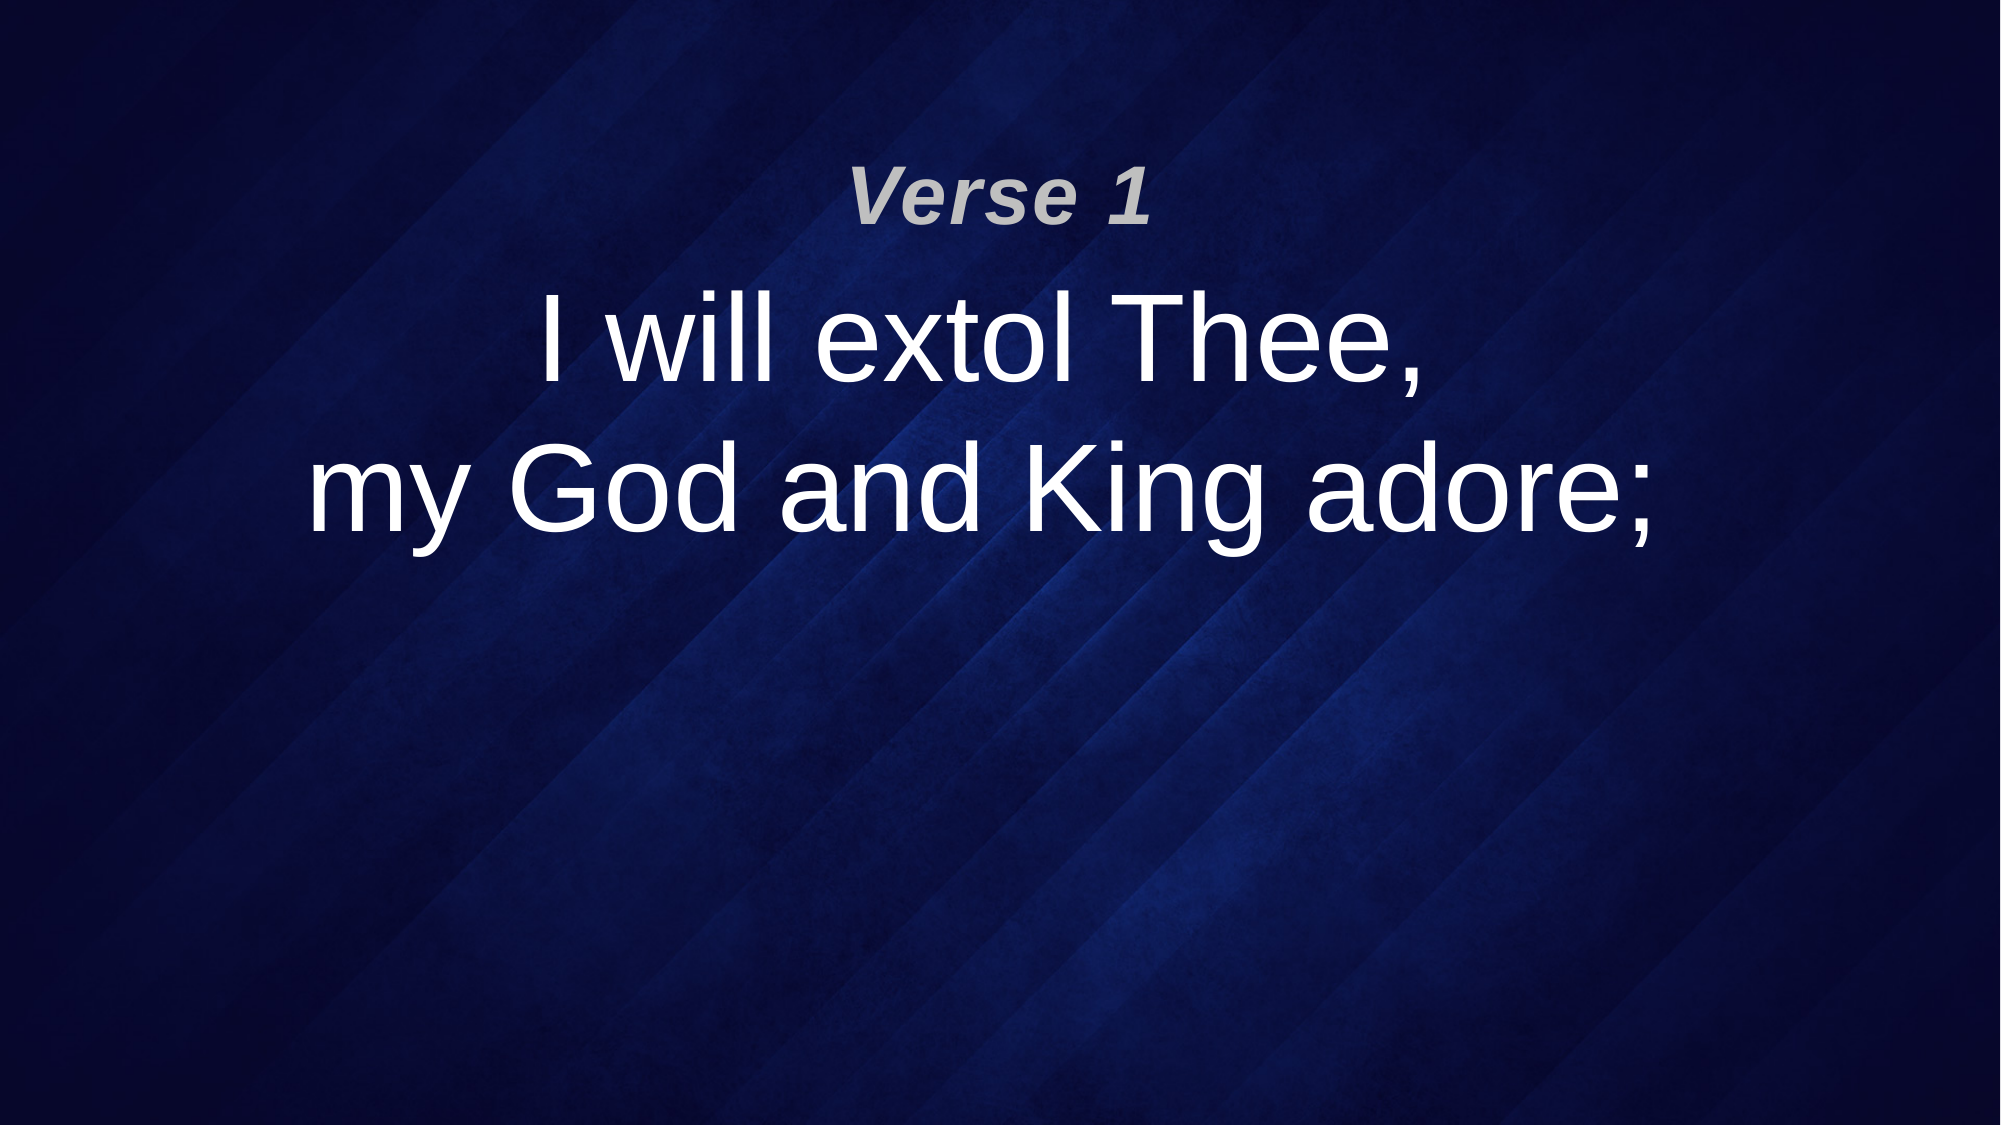

Verse 1
# I will extol Thee, my God and King adore;